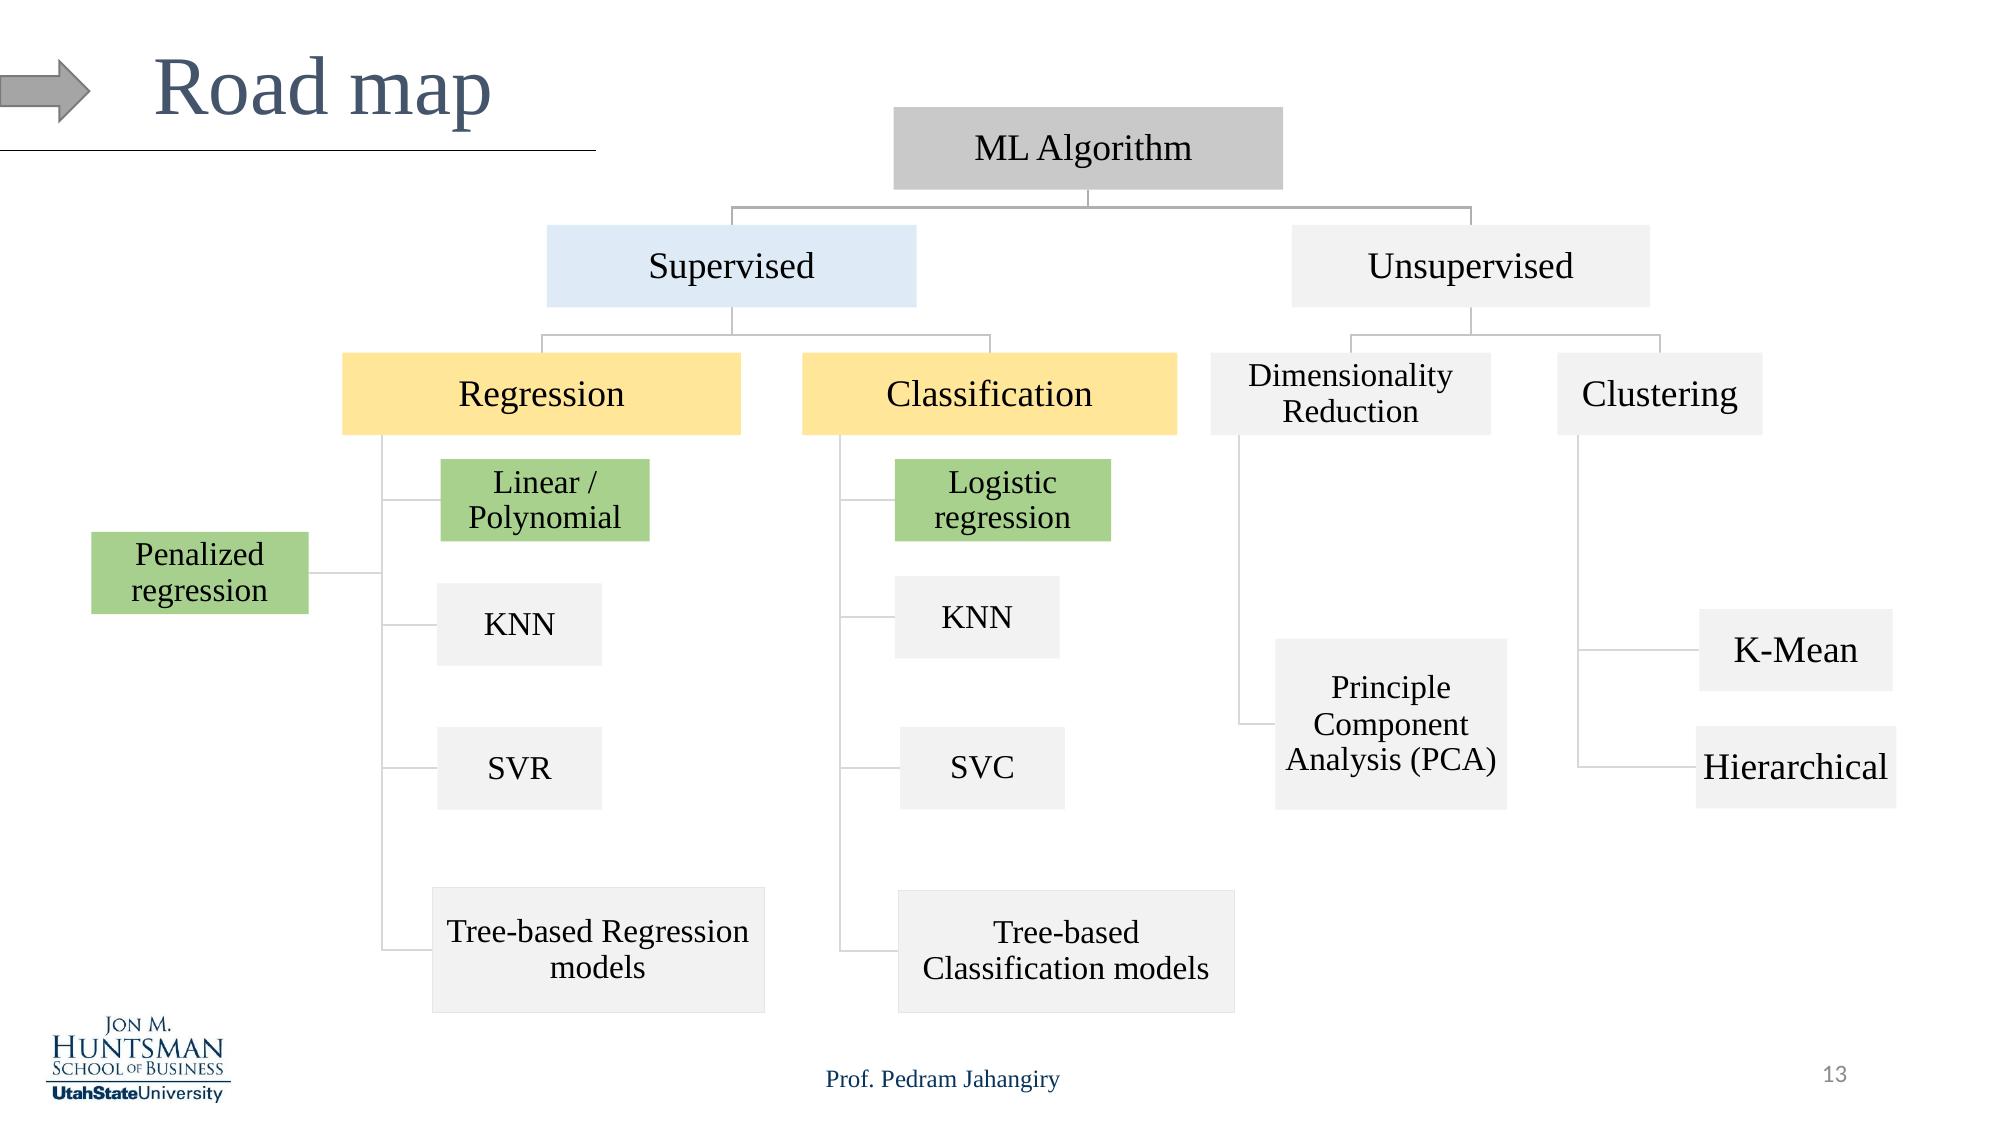

Road map

ML Algorithm
Supervised
Regression
Linear / Polynomial
Penalized regression
KNN
SVR
Tree-based Regression models
Classification
Logistic regression
KNN
SVC
Tree-based Classification models
Unsupervised
Dimensionality Reduction
Principle Component Analysis (PCA)
Clustering
K-Mean
Hierarchical
13